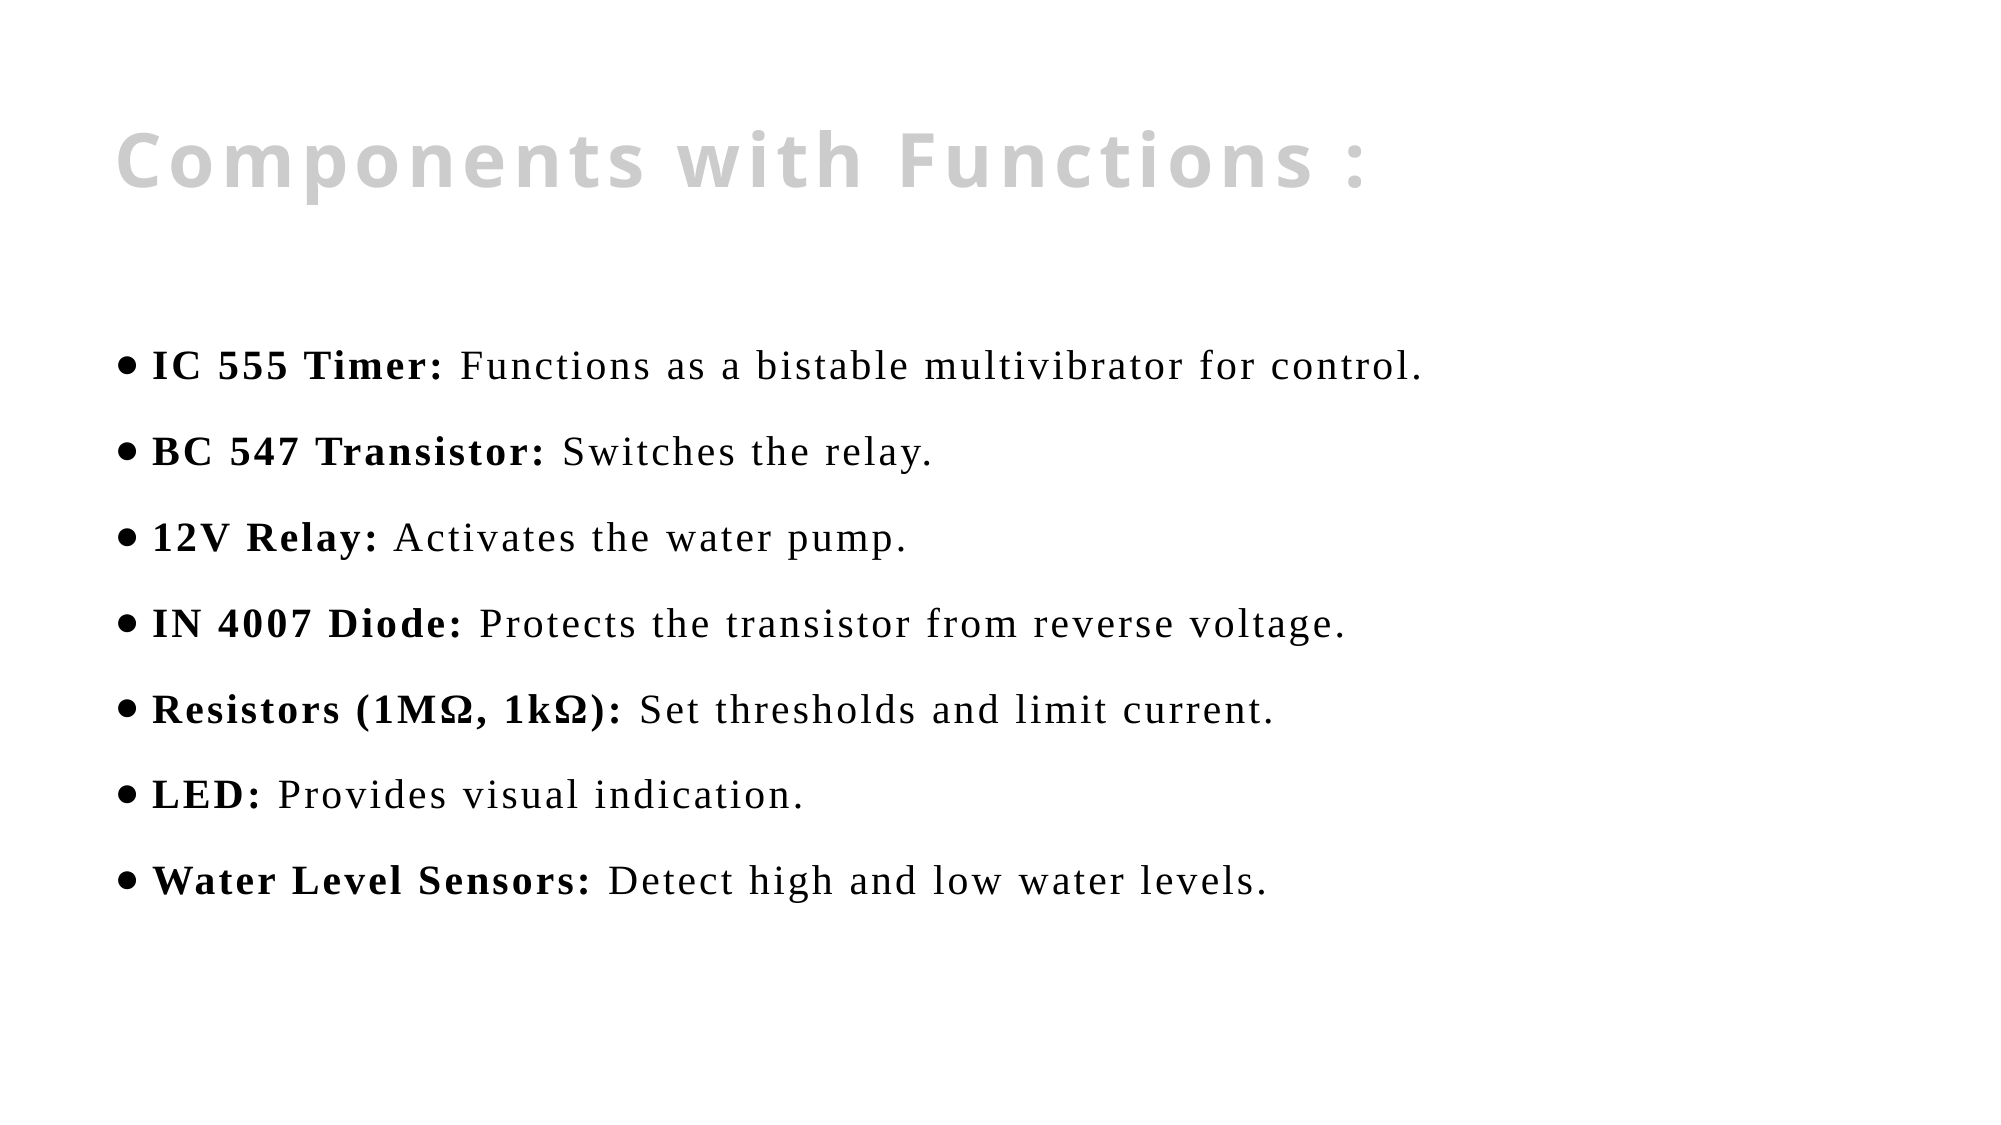

# Components with Functions :

IC 555 Timer: Functions as a bistable multivibrator for control.
BC 547 Transistor: Switches the relay.
12V Relay: Activates the water pump.
IN 4007 Diode: Protects the transistor from reverse voltage.
Resistors (1MΩ, 1kΩ): Set thresholds and limit current.
LED: Provides visual indication.
Water Level Sensors: Detect high and low water levels.